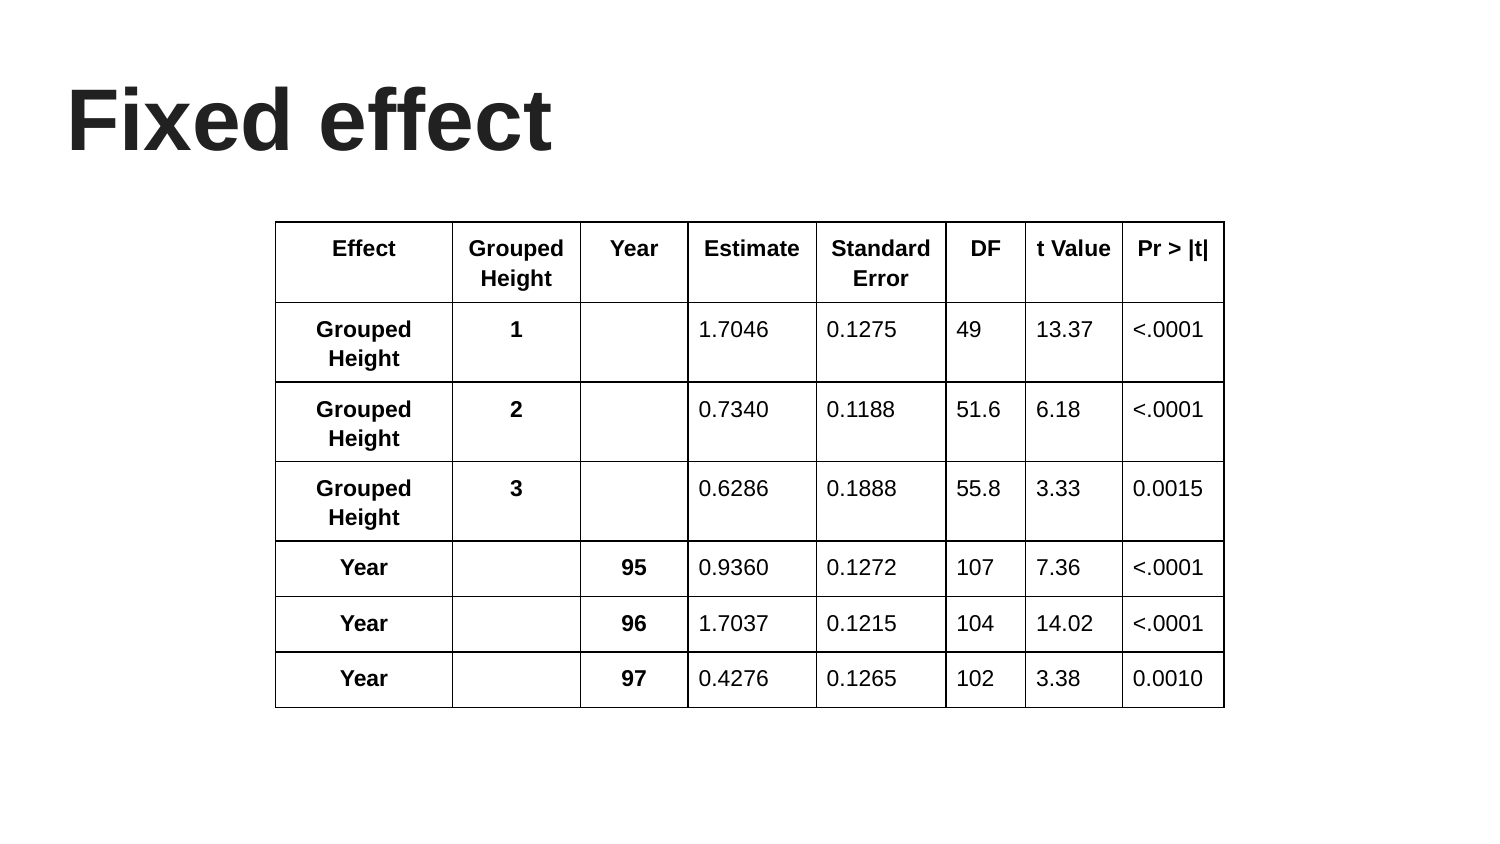

# Fixed effect
| Effect | Grouped Height | Year | Estimate | Standard Error | DF | t Value | Pr > |t| |
| --- | --- | --- | --- | --- | --- | --- | --- |
| Grouped Height | 1 |  | 1.7046 | 0.1275 | 49 | 13.37 | <.0001 |
| Grouped Height | 2 |  | 0.7340 | 0.1188 | 51.6 | 6.18 | <.0001 |
| Grouped Height | 3 |  | 0.6286 | 0.1888 | 55.8 | 3.33 | 0.0015 |
| Year |  | 95 | 0.9360 | 0.1272 | 107 | 7.36 | <.0001 |
| Year |  | 96 | 1.7037 | 0.1215 | 104 | 14.02 | <.0001 |
| Year |  | 97 | 0.4276 | 0.1265 | 102 | 3.38 | 0.0010 |